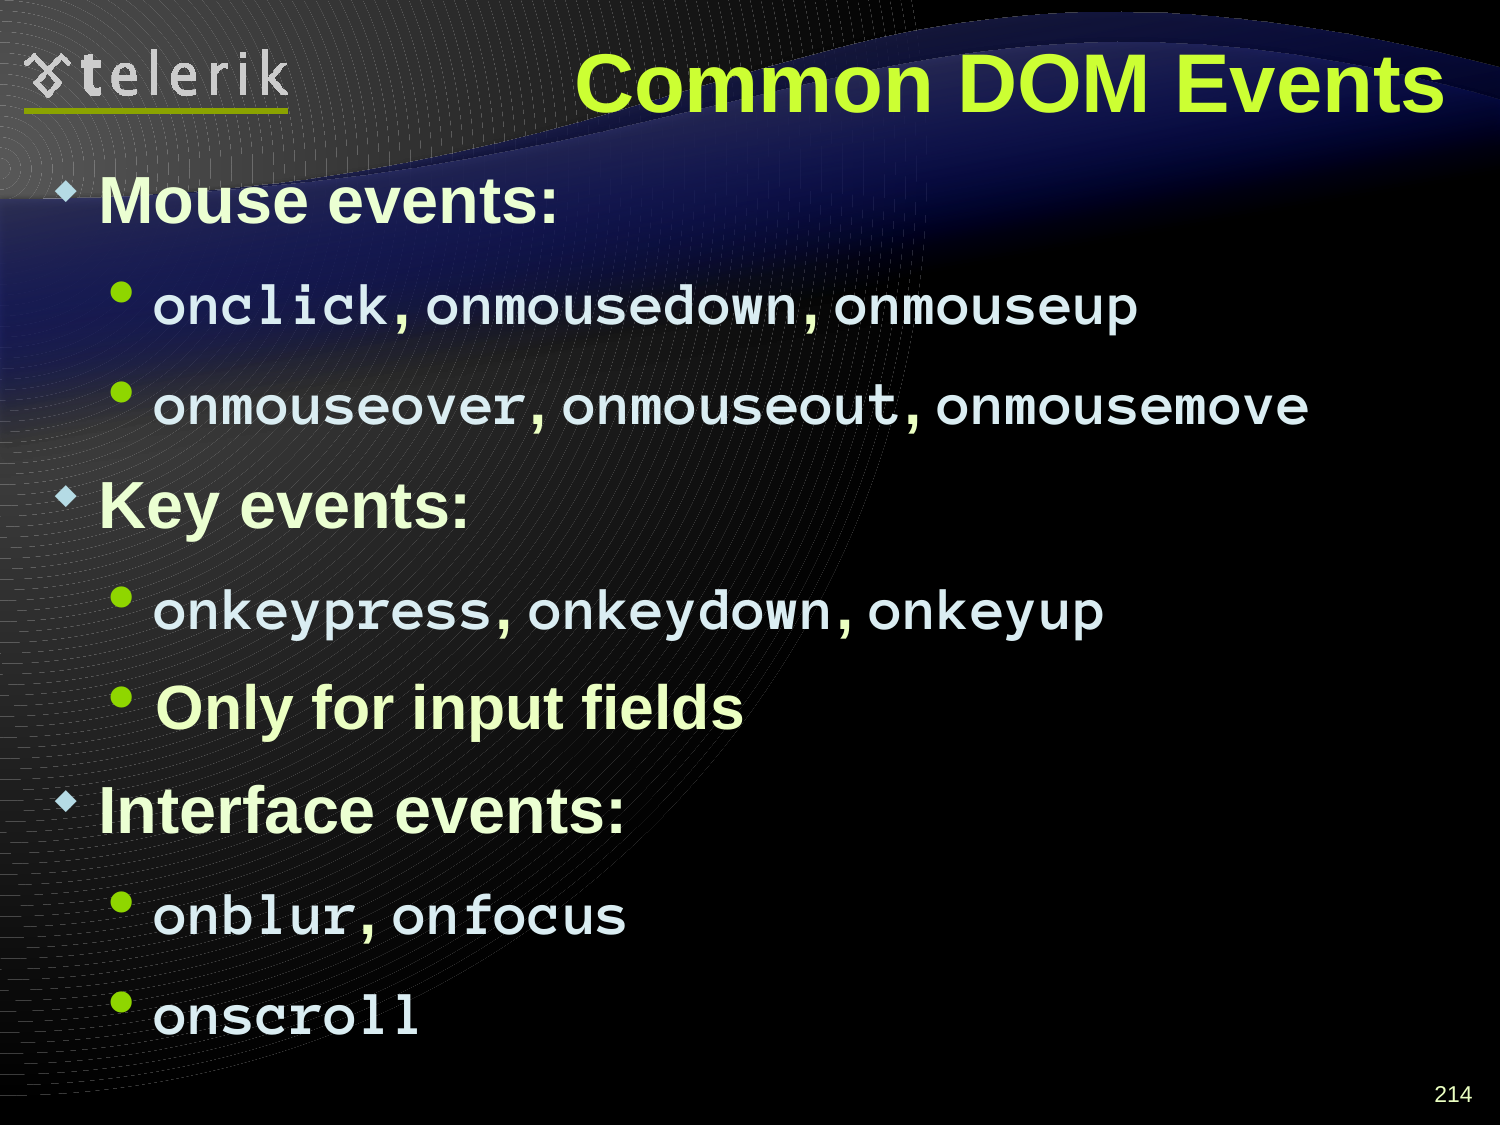

# Common DOM Events
Mouse events:
onclick, onmousedown, onmouseup
onmouseover, onmouseout, onmousemove
Key events:
onkeypress, onkeydown, onkeyup
Only for input fields
Interface events:
onblur, onfocus
onscroll
214